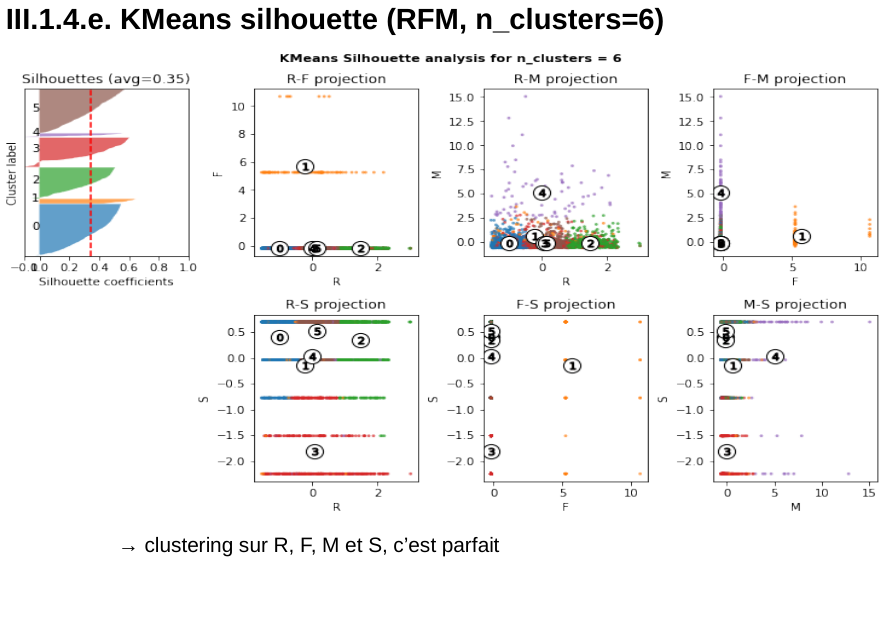

III.1.4.e. KMeans silhouette (RFM, n_clusters=6)

→ clustering sur R, F, M et S, c’est parfait